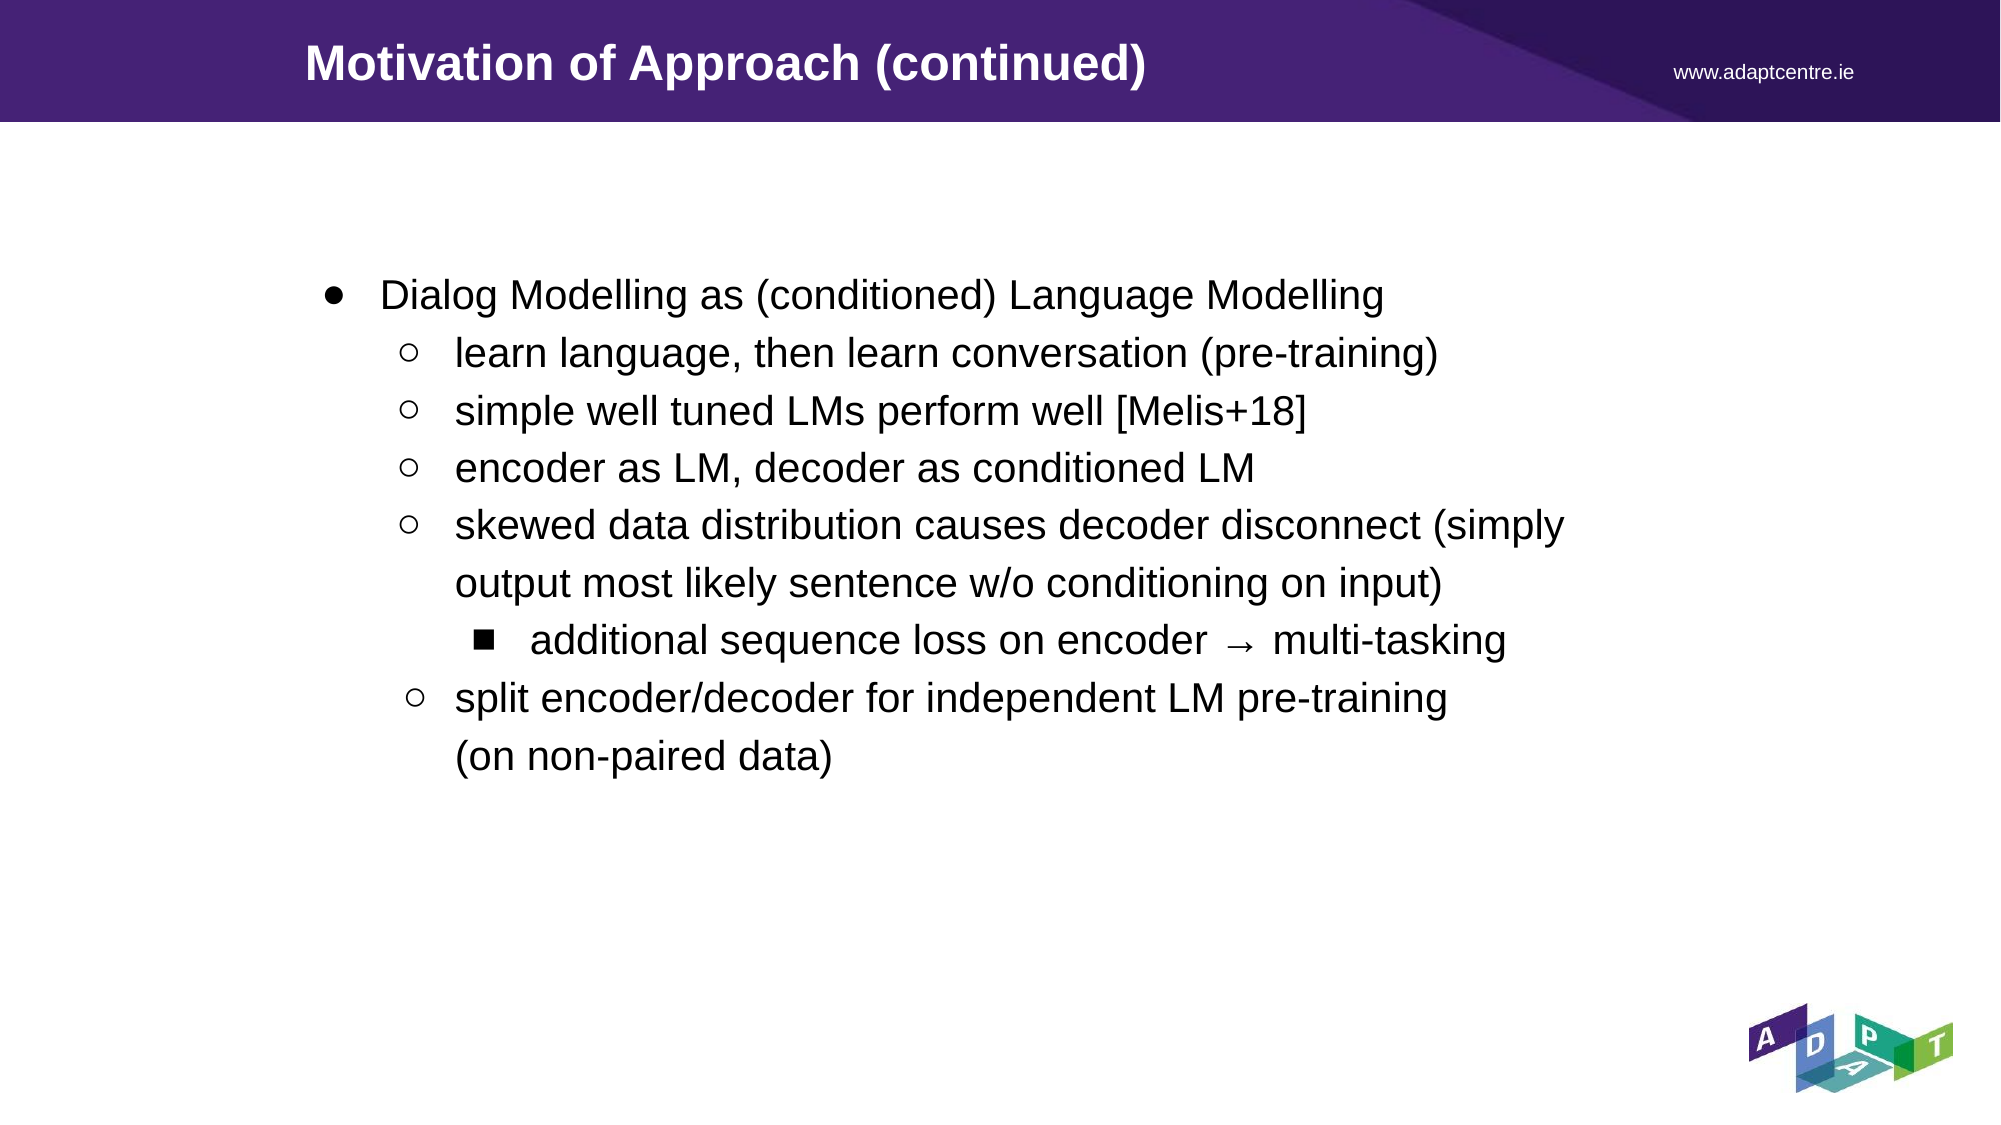

Motivation of Approach (continued)
Dialog Modelling as (conditioned) Language Modelling
learn language, then learn conversation (pre-training)
simple well tuned LMs perform well [Melis+18]
encoder as LM, decoder as conditioned LM
skewed data distribution causes decoder disconnect (simply output most likely sentence w/o conditioning on input)
additional sequence loss on encoder → multi-tasking
split encoder/decoder for independent LM pre-training
(on non-paired data)